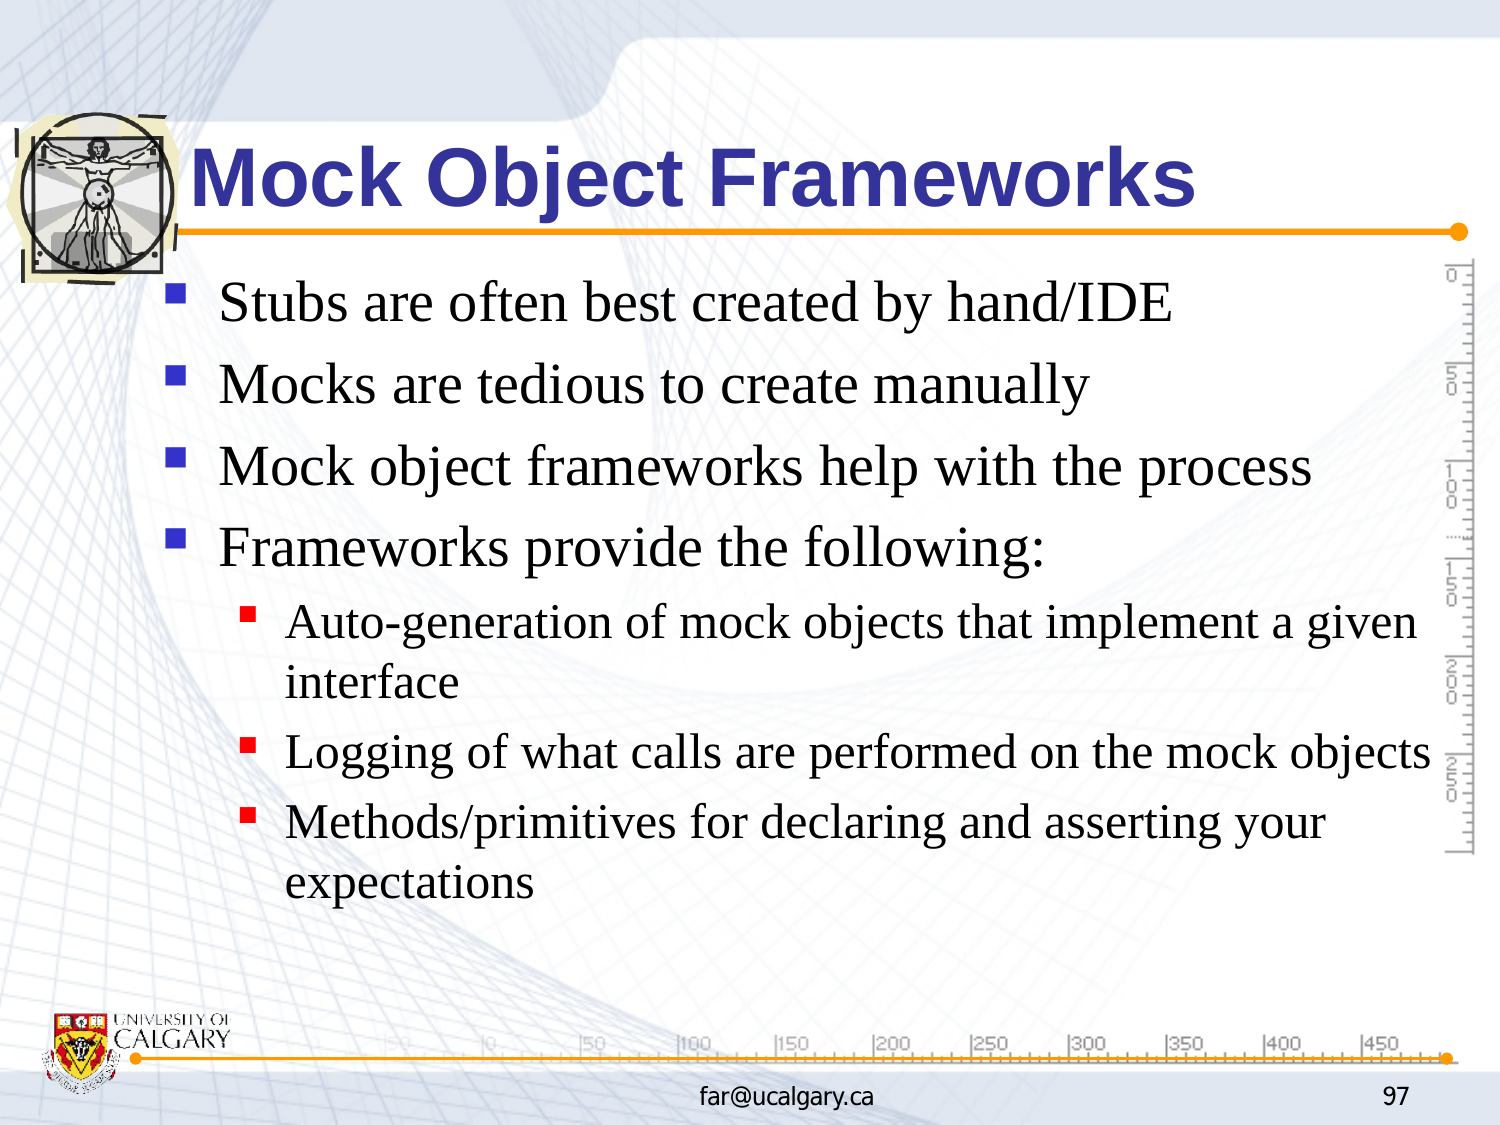

# Mock Object Frameworks
Stubs are often best created by hand/IDE
Mocks are tedious to create manually
Mock object frameworks help with the process
Frameworks provide the following:
Auto-generation of mock objects that implement a given interface
Logging of what calls are performed on the mock objects
Methods/primitives for declaring and asserting your expectations
far@ucalgary.ca
97